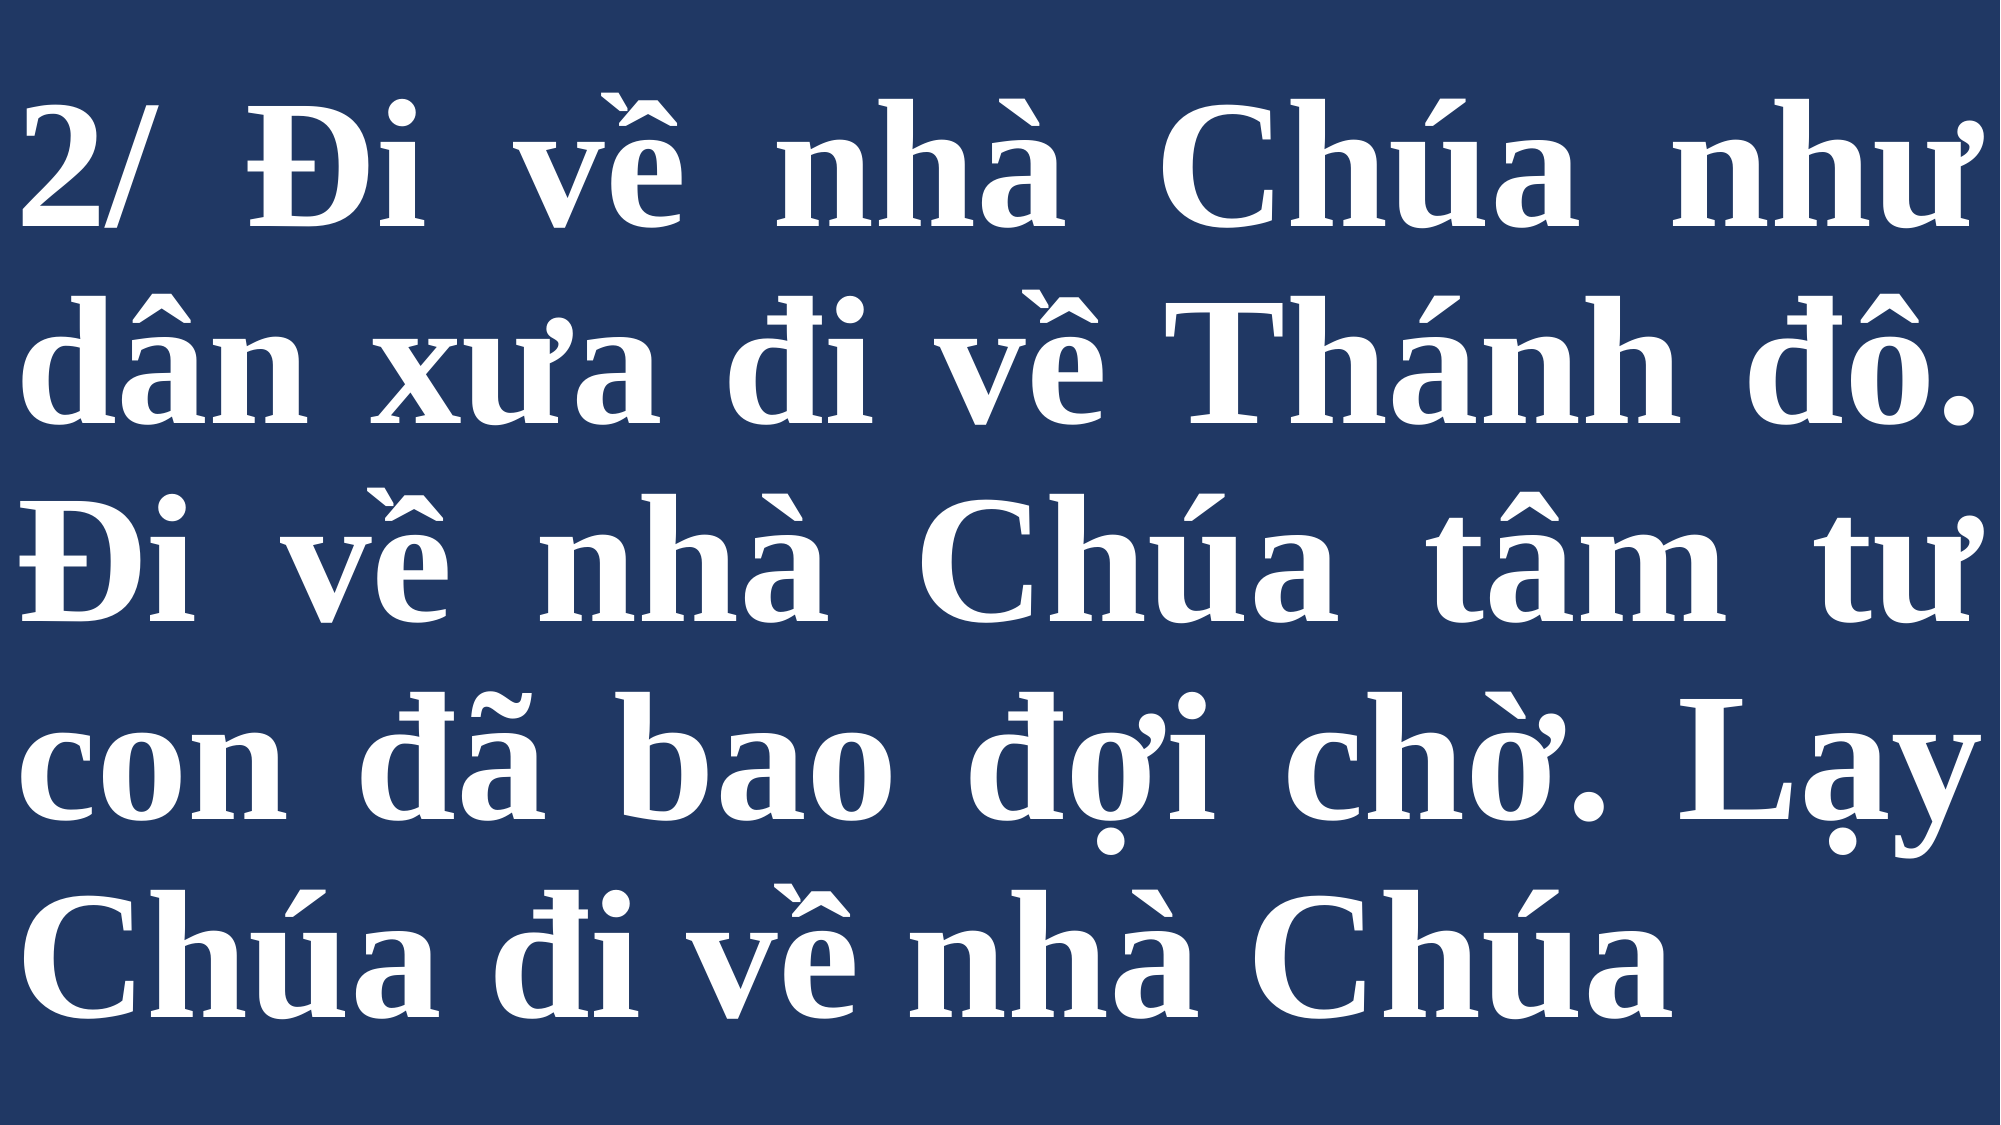

# 2/ Đi về nhà Chúa như dân xưa đi về Thánh đô. Đi về nhà Chúa tâm tư con đã bao đợi chờ. Lạy Chúa đi về nhà Chúa